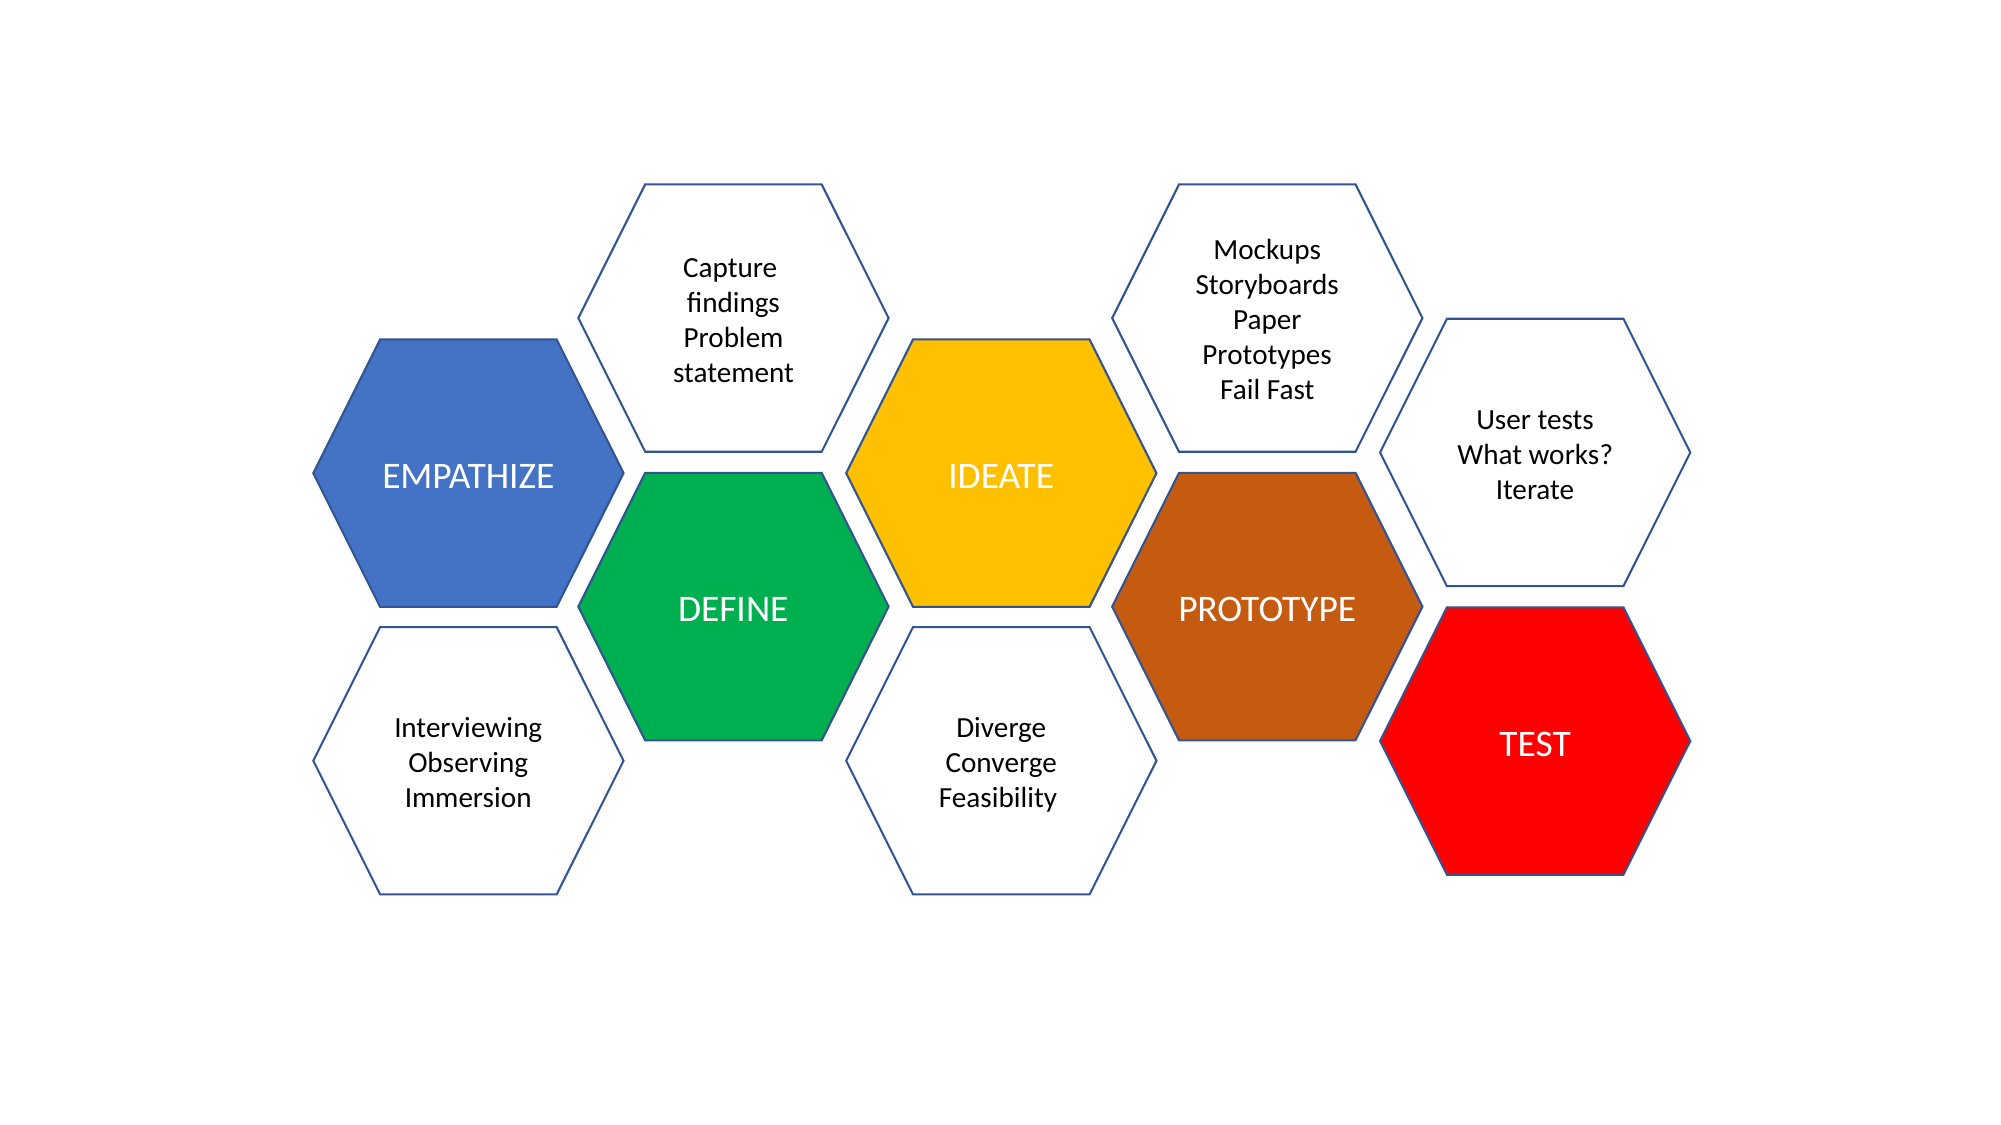

Capture 
findings
Problem statement
Mockups
Storyboards
Paper Prototypes
Fail Fast
# Why Design Thinking
User tests
What works?
Iterate
EMPATHIZE
IDEATE
DEFINE
PROTOTYPE
TEST
Interviewing
Observing
Immersion
Diverge
Converge
Feasibility